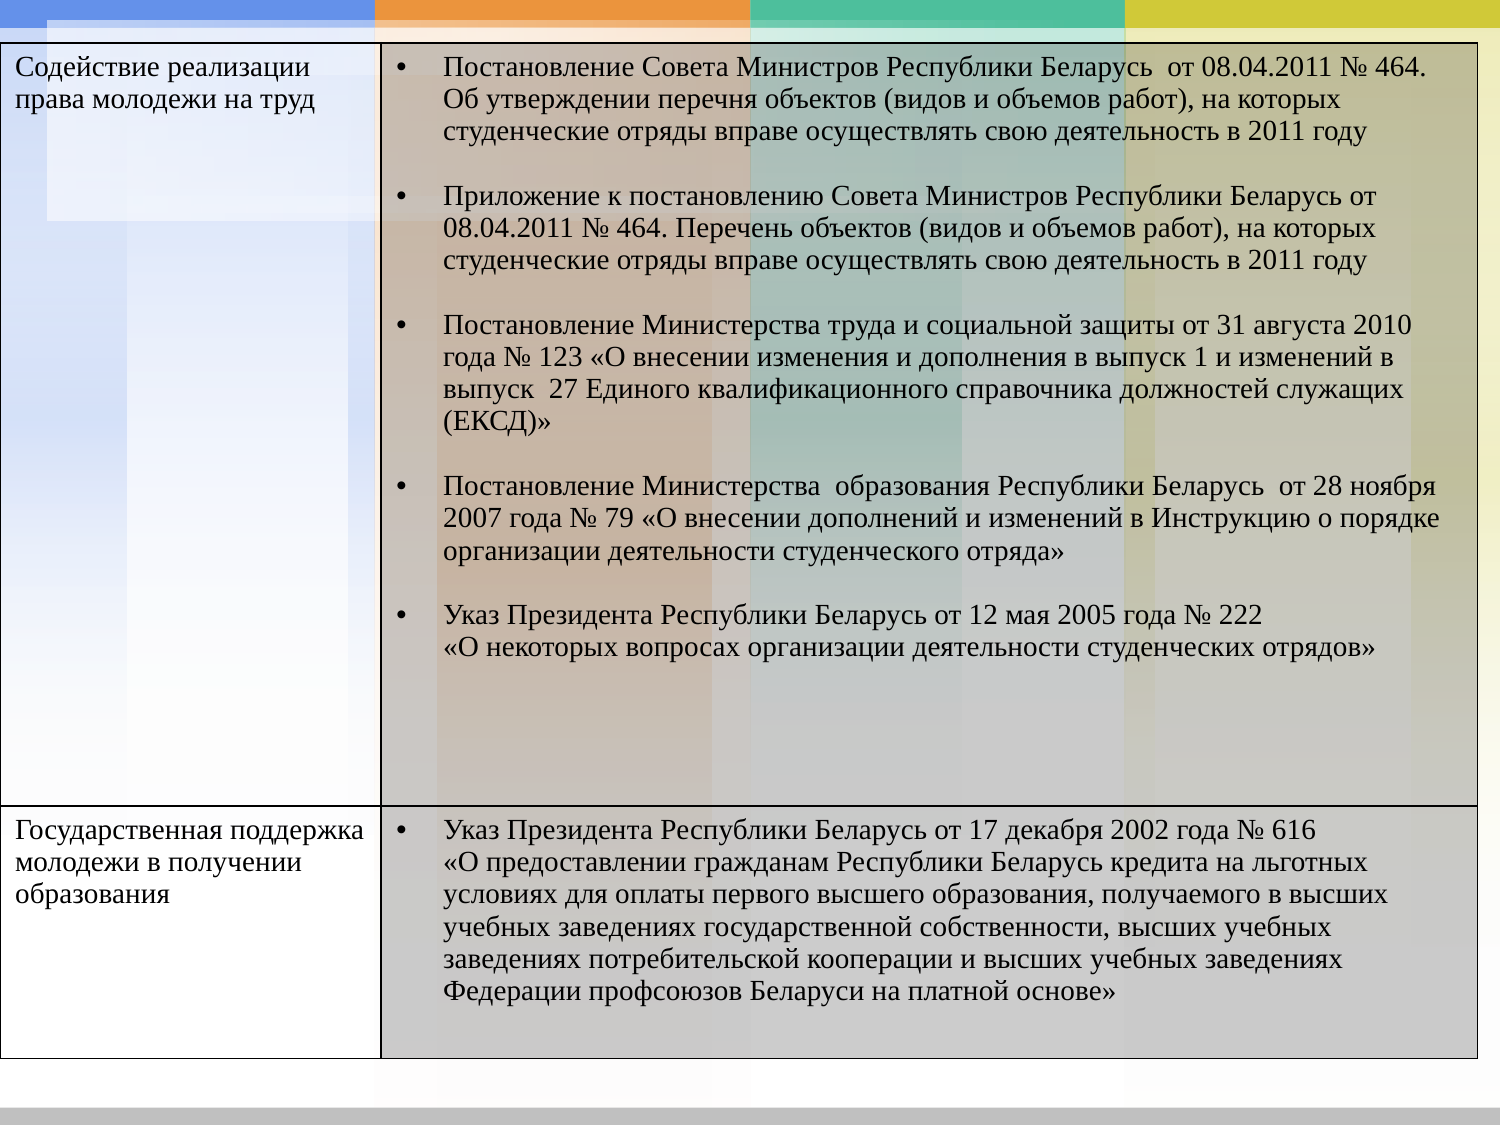

| Содействие реализации права молодежи на труд | Постановление Совета Министров Республики Беларусь от 08.04.2011 № 464. Об утверждении перечня объектов (видов и объемов работ), на которых студенческие отряды вправе осуществлять свою деятельность в 2011 году Приложение к постановлению Совета Министров Республики Беларусь от 08.04.2011 № 464. Перечень объектов (видов и объемов работ), на которых студенческие отряды вправе осуществлять свою деятельность в 2011 году Постановление Министерства труда и социальной защиты от 31 августа 2010 года № 123 «О внесении изменения и дополнения в выпуск 1 и изменений в выпуск 27 Единого квалификационного справочника должностей служащих (ЕКСД)» Постановление Министерства образования Республики Беларусь от 28 ноября 2007 года № 79 «О внесении дополнений и изменений в Инструкцию о порядке организации деятельности студенческого отряда» Указ Президента Республики Беларусь от 12 мая 2005 года № 222 «О некоторых вопросах организации деятельности студенческих отрядов» |
| --- | --- |
| Государственная поддержка молодежи в получении образования | Указ Президента Республики Беларусь от 17 декабря 2002 года № 616 «О предоставлении гражданам Республики Беларусь кредита на льготных условиях для оплаты первого высшего образования, получаемого в высших учебных заведениях государственной собственности, высших учебных заведениях потребительской кооперации и высших учебных заведениях Федерации профсоюзов Беларуси на платной основе» |